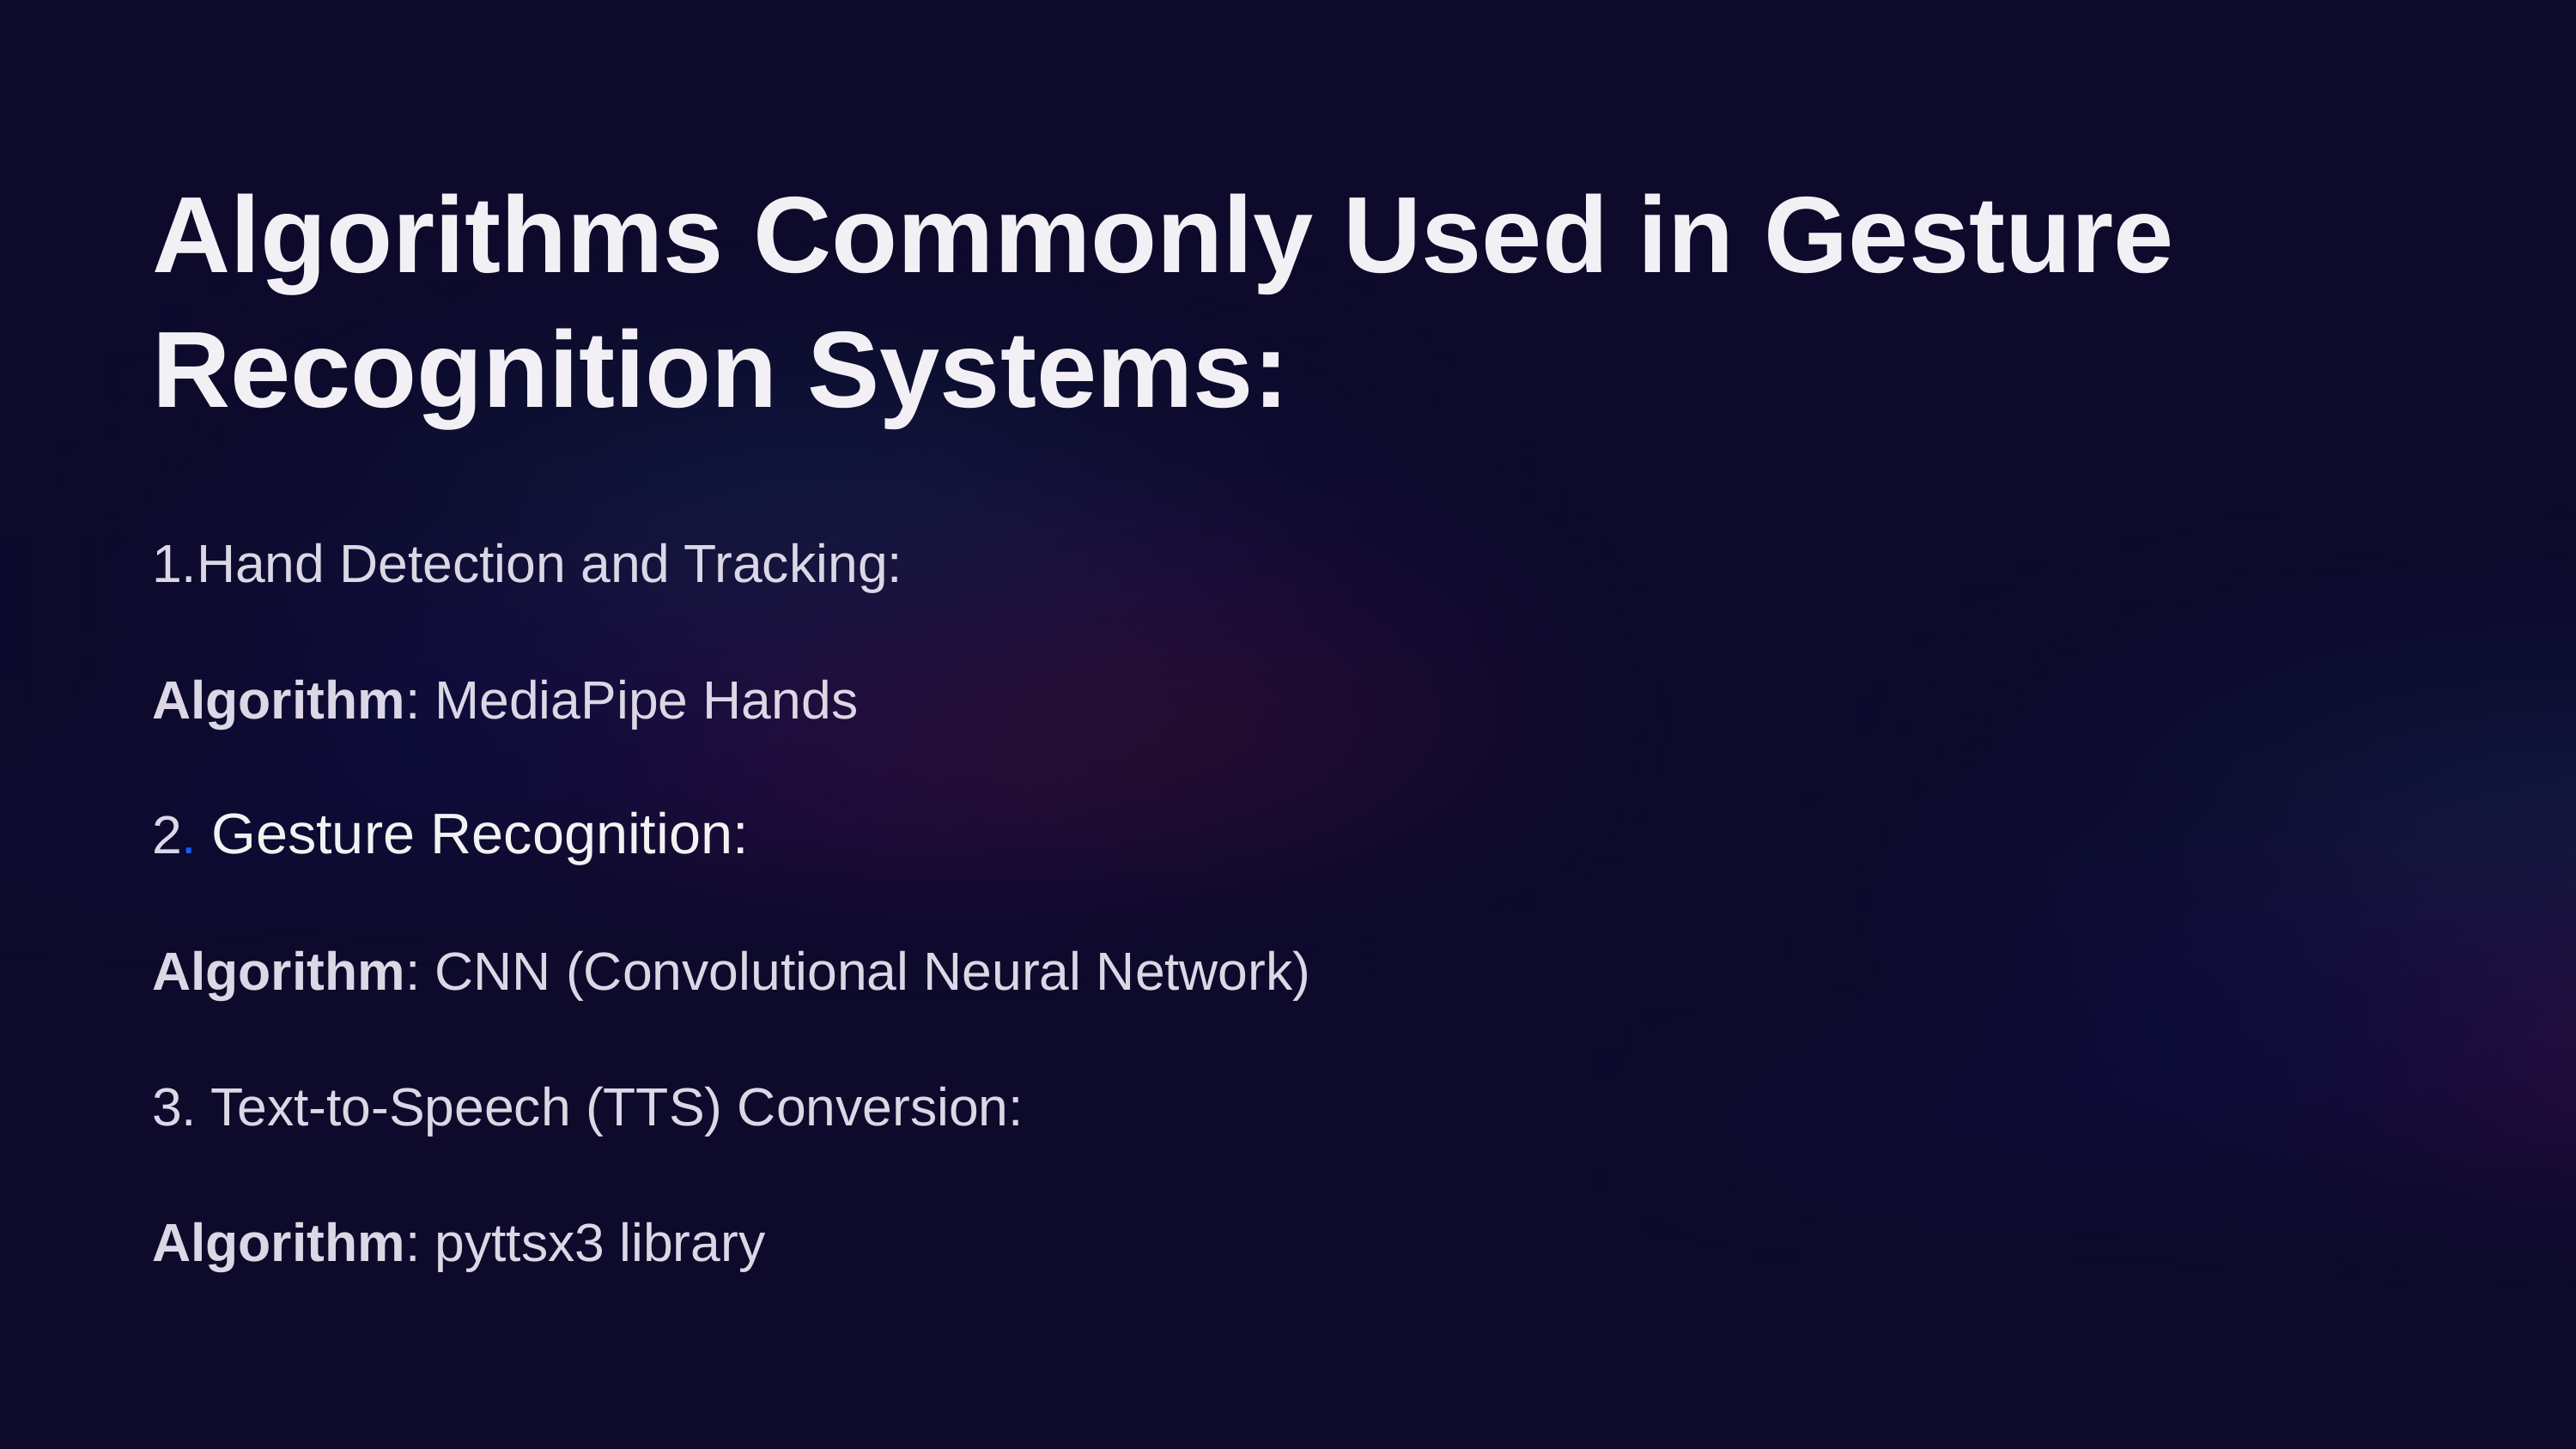

Algorithms Commonly Used in Gesture Recognition Systems:

1.Hand Detection and Tracking:

Algorithm: MediaPipe Hands

2. Gesture Recognition:

Algorithm: CNN (Convolutional Neural Network)

3. Text-to-Speech (TTS) Conversion:

Algorithm: pyttsx3 library